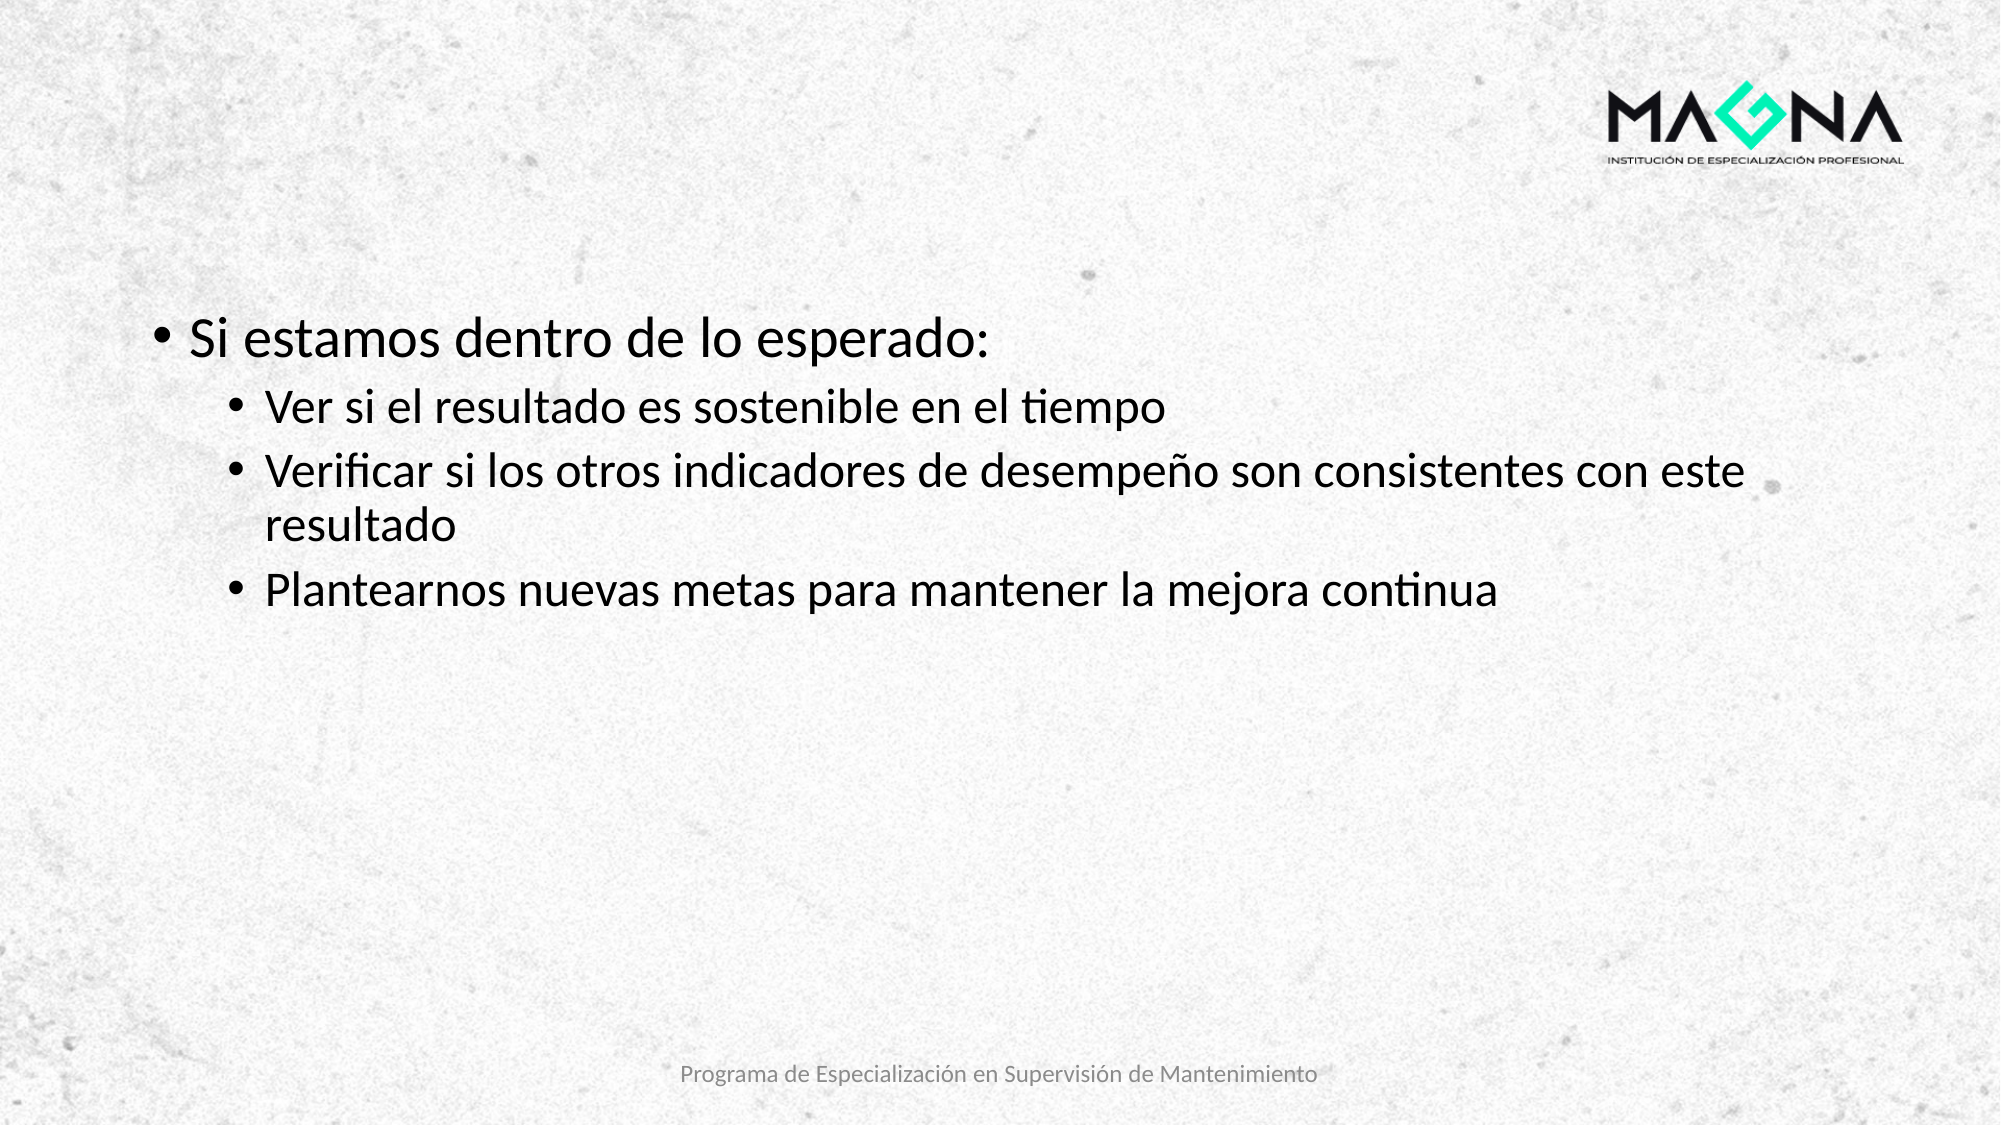

#
Si estamos dentro de lo esperado:
Ver si el resultado es sostenible en el tiempo
Verificar si los otros indicadores de desempeño son consistentes con este resultado
Plantearnos nuevas metas para mantener la mejora continua